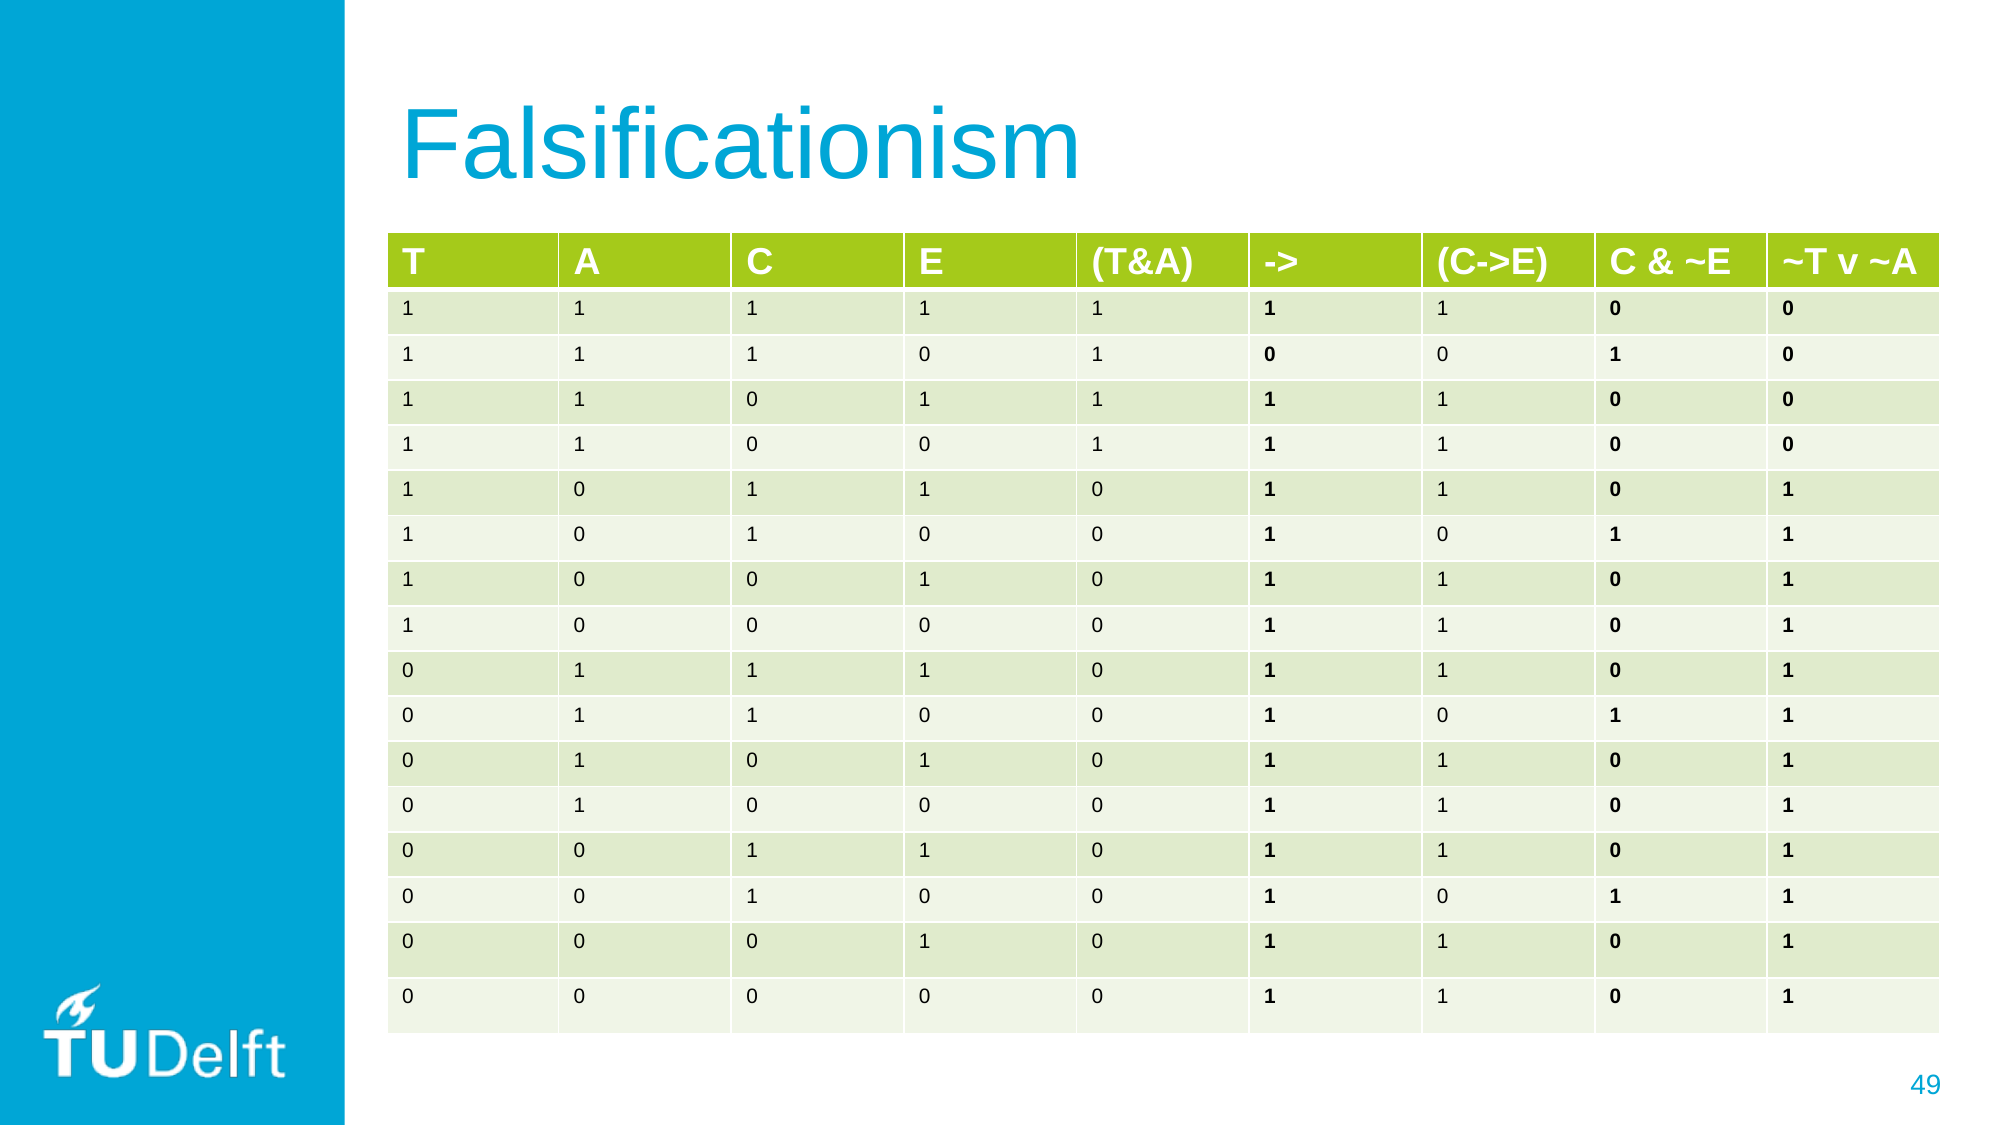

# Falsificationism
| T | A | C | E | (T&A) | -> | (C->E) | C & ~E | ~T v ~A |
| --- | --- | --- | --- | --- | --- | --- | --- | --- |
| 1 | 1 | 1 | 1 | 1 | 1 | 1 | 0 | 0 |
| 1 | 1 | 1 | 0 | 1 | 0 | 0 | 1 | 0 |
| 1 | 1 | 0 | 1 | 1 | 1 | 1 | 0 | 0 |
| 1 | 1 | 0 | 0 | 1 | 1 | 1 | 0 | 0 |
| 1 | 0 | 1 | 1 | 0 | 1 | 1 | 0 | 1 |
| 1 | 0 | 1 | 0 | 0 | 1 | 0 | 1 | 1 |
| 1 | 0 | 0 | 1 | 0 | 1 | 1 | 0 | 1 |
| 1 | 0 | 0 | 0 | 0 | 1 | 1 | 0 | 1 |
| 0 | 1 | 1 | 1 | 0 | 1 | 1 | 0 | 1 |
| 0 | 1 | 1 | 0 | 0 | 1 | 0 | 1 | 1 |
| 0 | 1 | 0 | 1 | 0 | 1 | 1 | 0 | 1 |
| 0 | 1 | 0 | 0 | 0 | 1 | 1 | 0 | 1 |
| 0 | 0 | 1 | 1 | 0 | 1 | 1 | 0 | 1 |
| 0 | 0 | 1 | 0 | 0 | 1 | 0 | 1 | 1 |
| 0 | 0 | 0 | 1 | 0 | 1 | 1 | 0 | 1 |
| 0 | 0 | 0 | 0 | 0 | 1 | 1 | 0 | 1 |